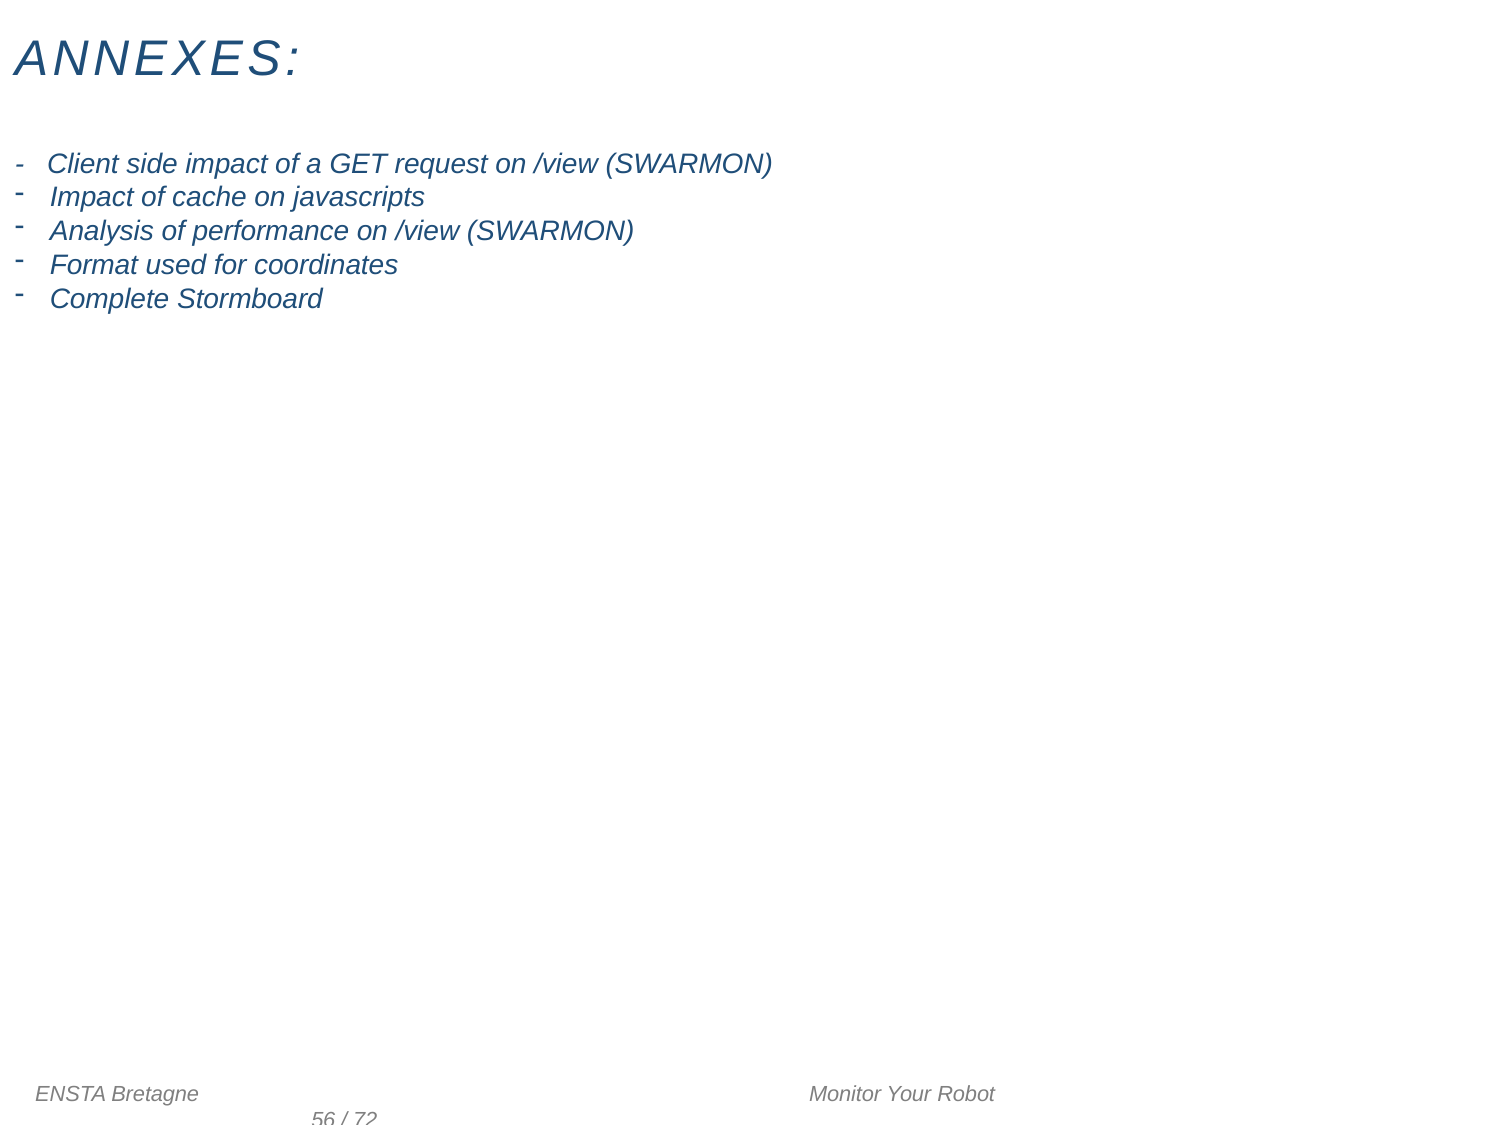

ANNEXES:

-   Client side impact of a GET request on /view (SWARMON)
Impact of cache on javascripts
Analysis of performance on /view (SWARMON)
Format used for coordinates
Complete Stormboard

    ENSTA Bretagne 				        Monitor Your Robot 					56 / 72